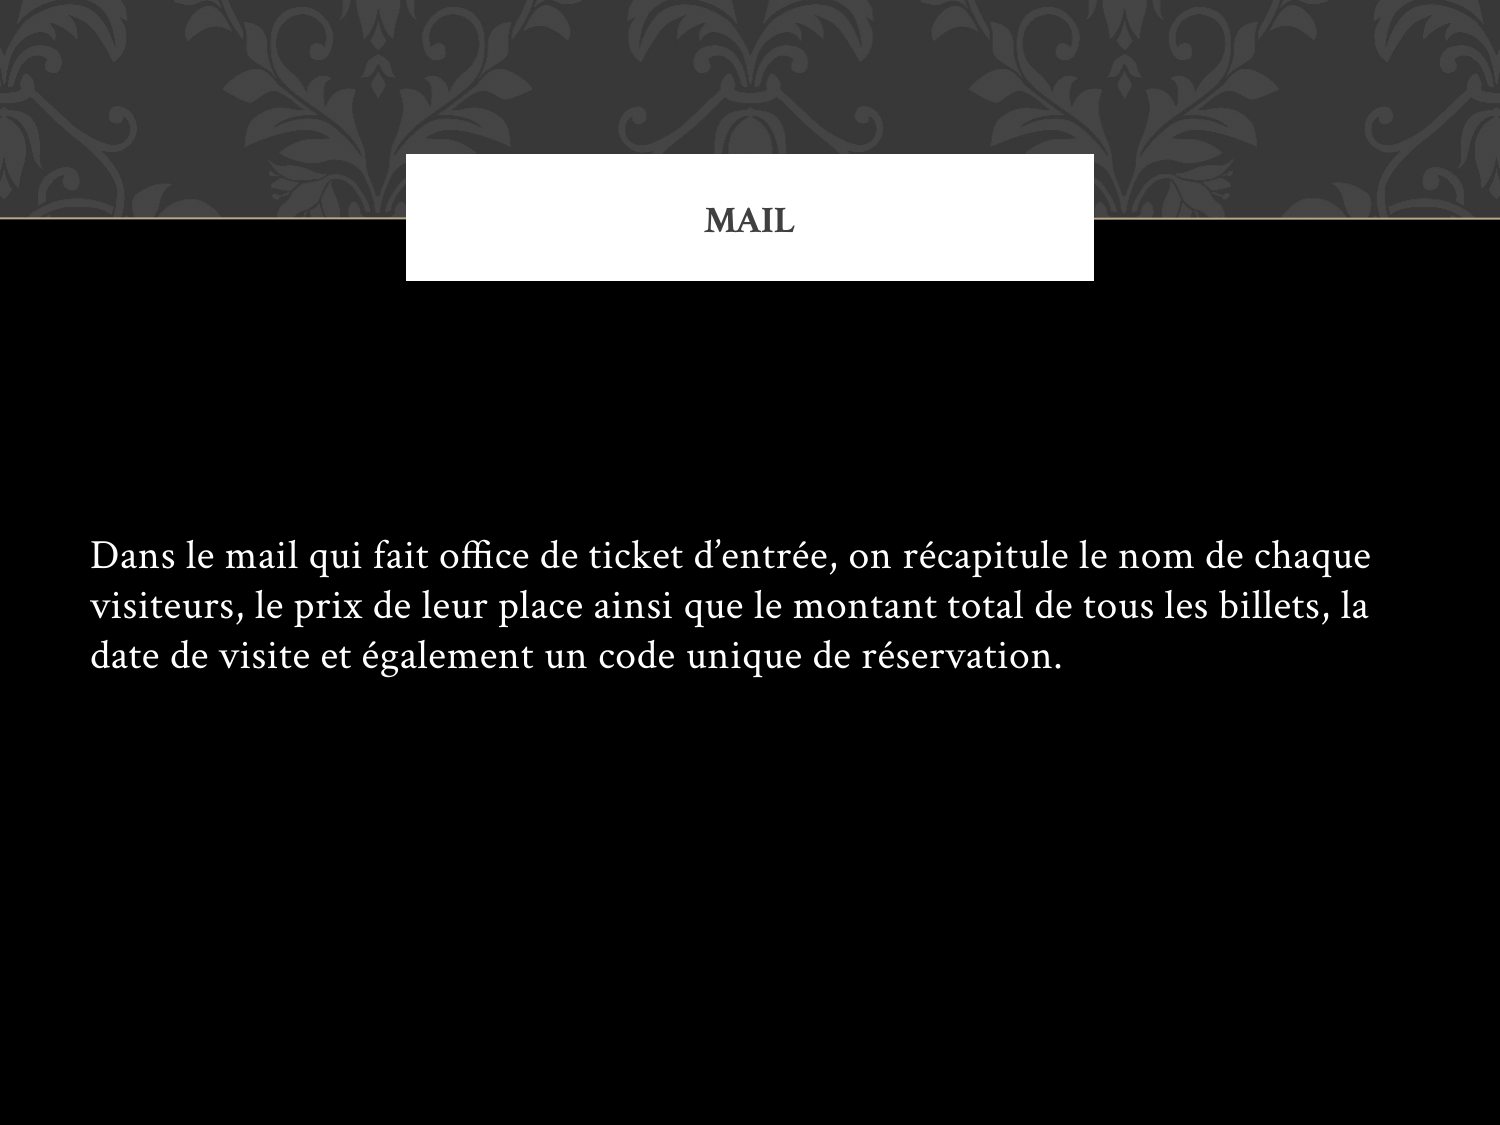

# Mail

Dans le mail qui fait office de ticket d’entrée, on récapitule le nom de chaque visiteurs, le prix de leur place ainsi que le montant total de tous les billets, la date de visite et également un code unique de réservation.